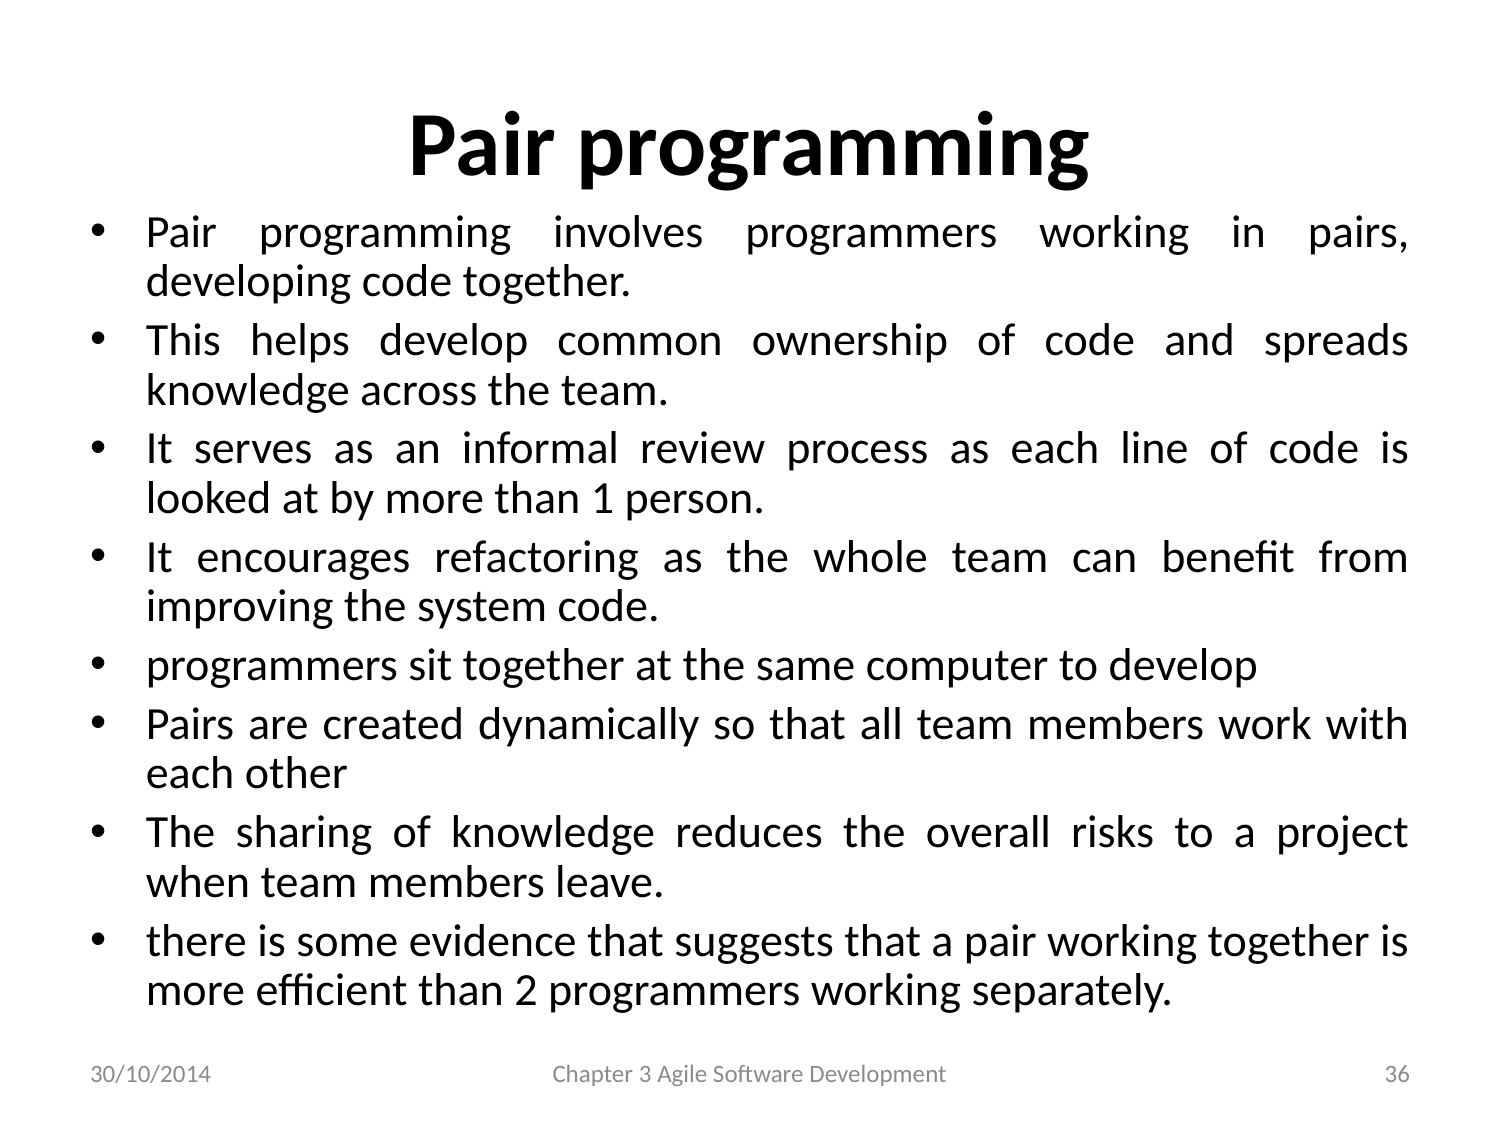

# Pair programming
Pair programming involves programmers working in pairs, developing code together.
This helps develop common ownership of code and spreads knowledge across the team.
It serves as an informal review process as each line of code is looked at by more than 1 person.
It encourages refactoring as the whole team can benefit from improving the system code.
programmers sit together at the same computer to develop
Pairs are created dynamically so that all team members work with each other
The sharing of knowledge reduces the overall risks to a project when team members leave.
there is some evidence that suggests that a pair working together is more efficient than 2 programmers working separately.
30/10/2014
Chapter 3 Agile Software Development
36